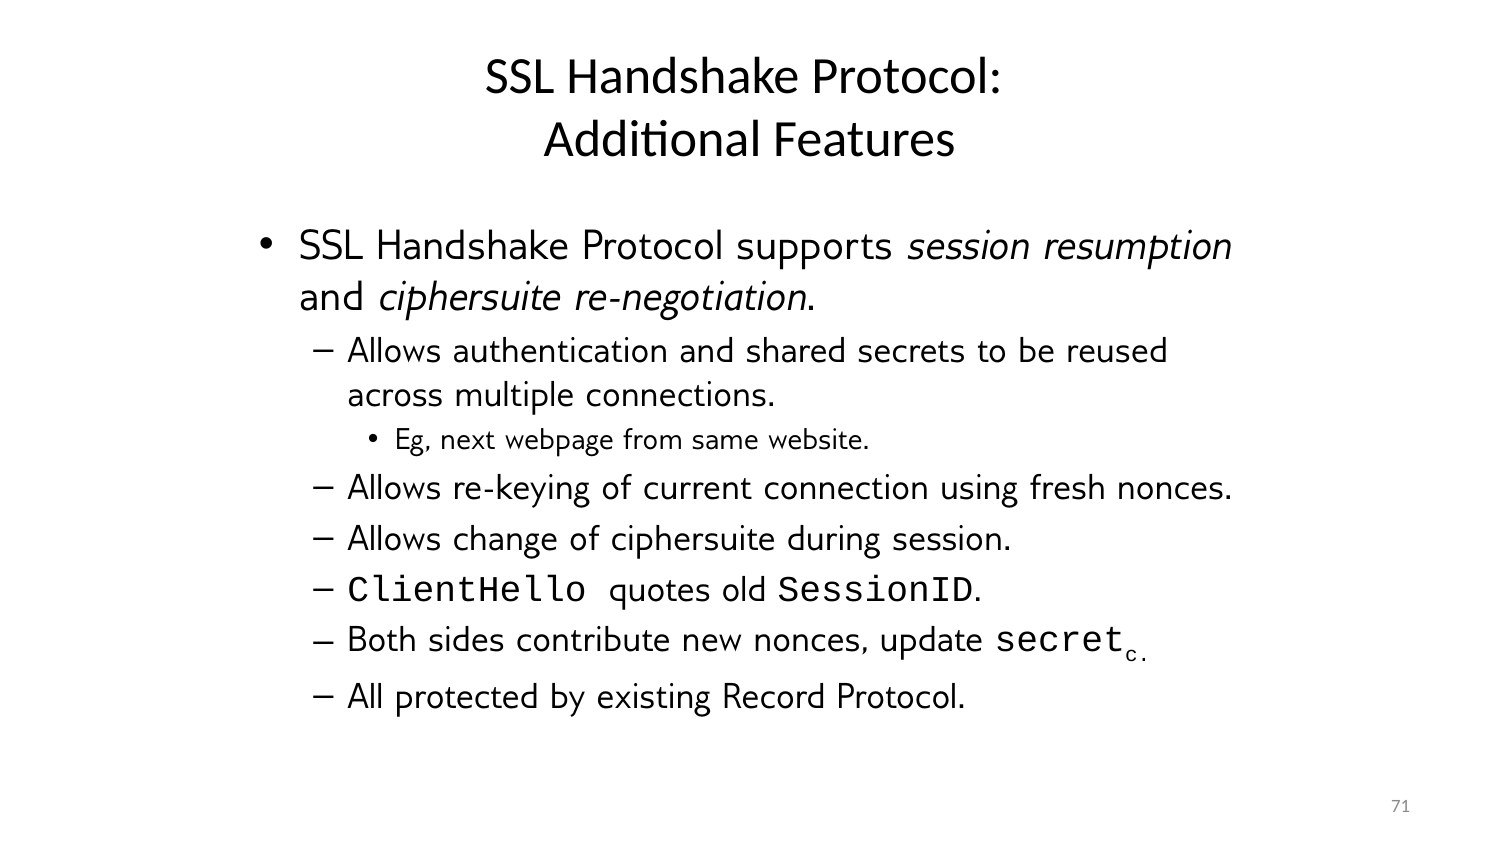

# SSL Handshake Protocol: Additional Features
SSL Handshake Protocol supports session resumption and ciphersuite re-negotiation.
Allows authentication and shared secrets to be reused across multiple connections.
Eg, next webpage from same website.
Allows re-keying of current connection using fresh nonces.
Allows change of ciphersuite during session.
ClientHello quotes old SessionID.
Both sides contribute new nonces, update secretc.
All protected by existing Record Protocol.
71